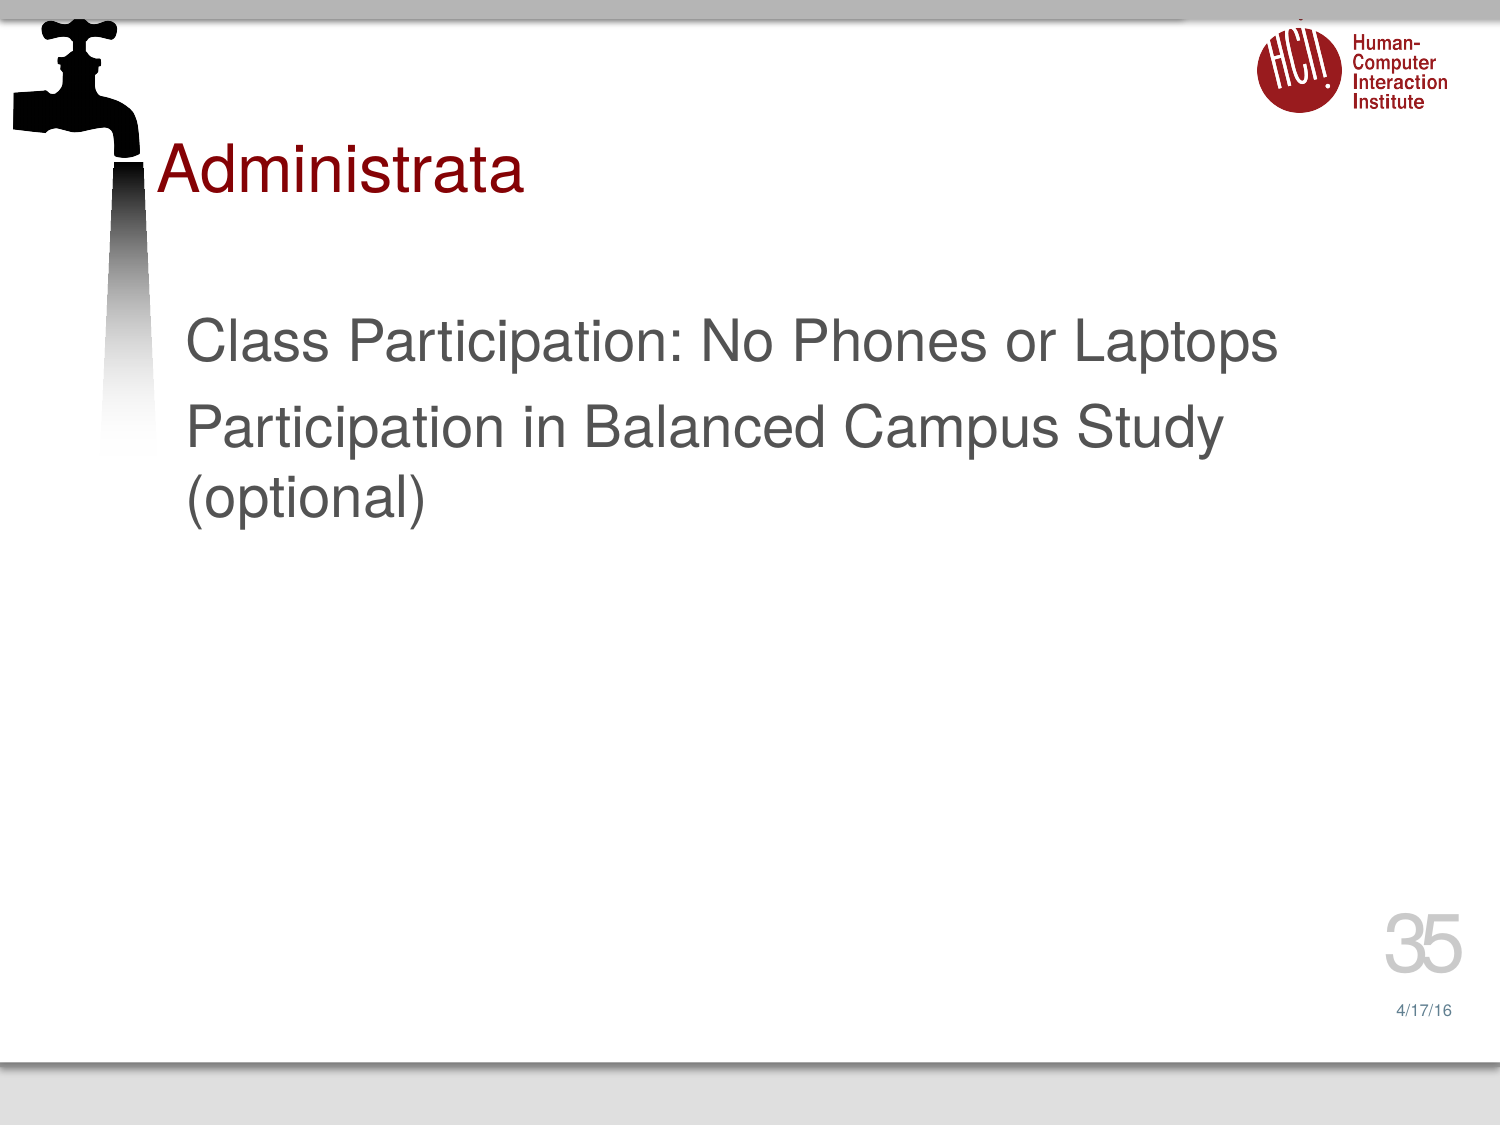

# Administrata
Class Participation: No Phones or Laptops
Participation in Balanced Campus Study (optional)

35
4/17/16